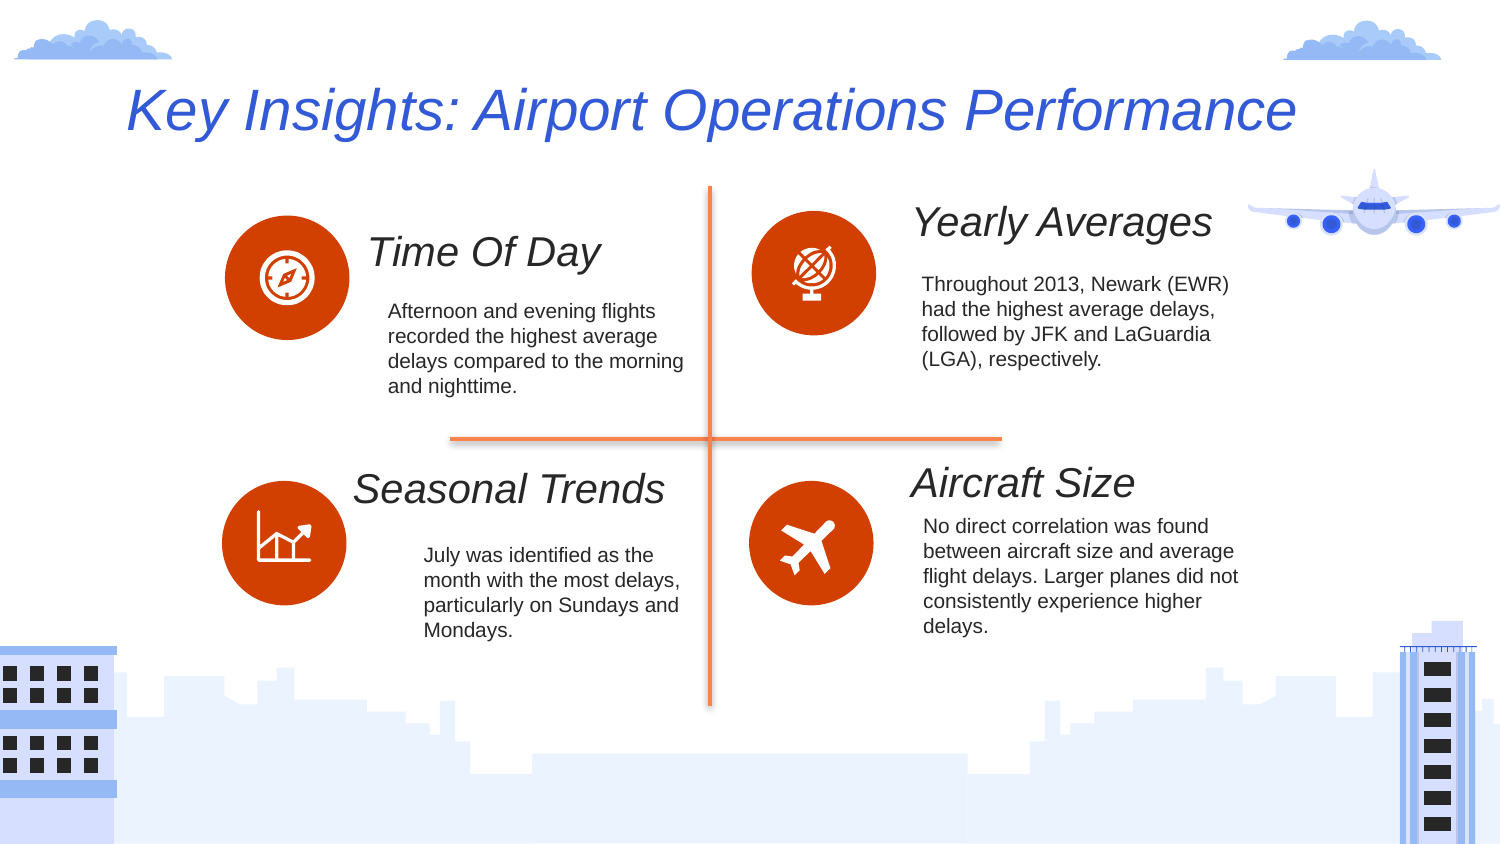

Key Insights: Airport Operations Performance

Yearly Averages

# Time Of Day

Throughout 2013, Newark (EWR) had the highest average delays, followed by JFK and LaGuardia (LGA), respectively.
Afternoon and evening flights recorded the highest average delays compared to the morning and nighttime.
Aircraft Size
Seasonal Trends

No direct correlation was found between aircraft size and average flight delays. Larger planes did not consistently experience higher delays.

July was identified as the month with the most delays, particularly on Sundays and Mondays.